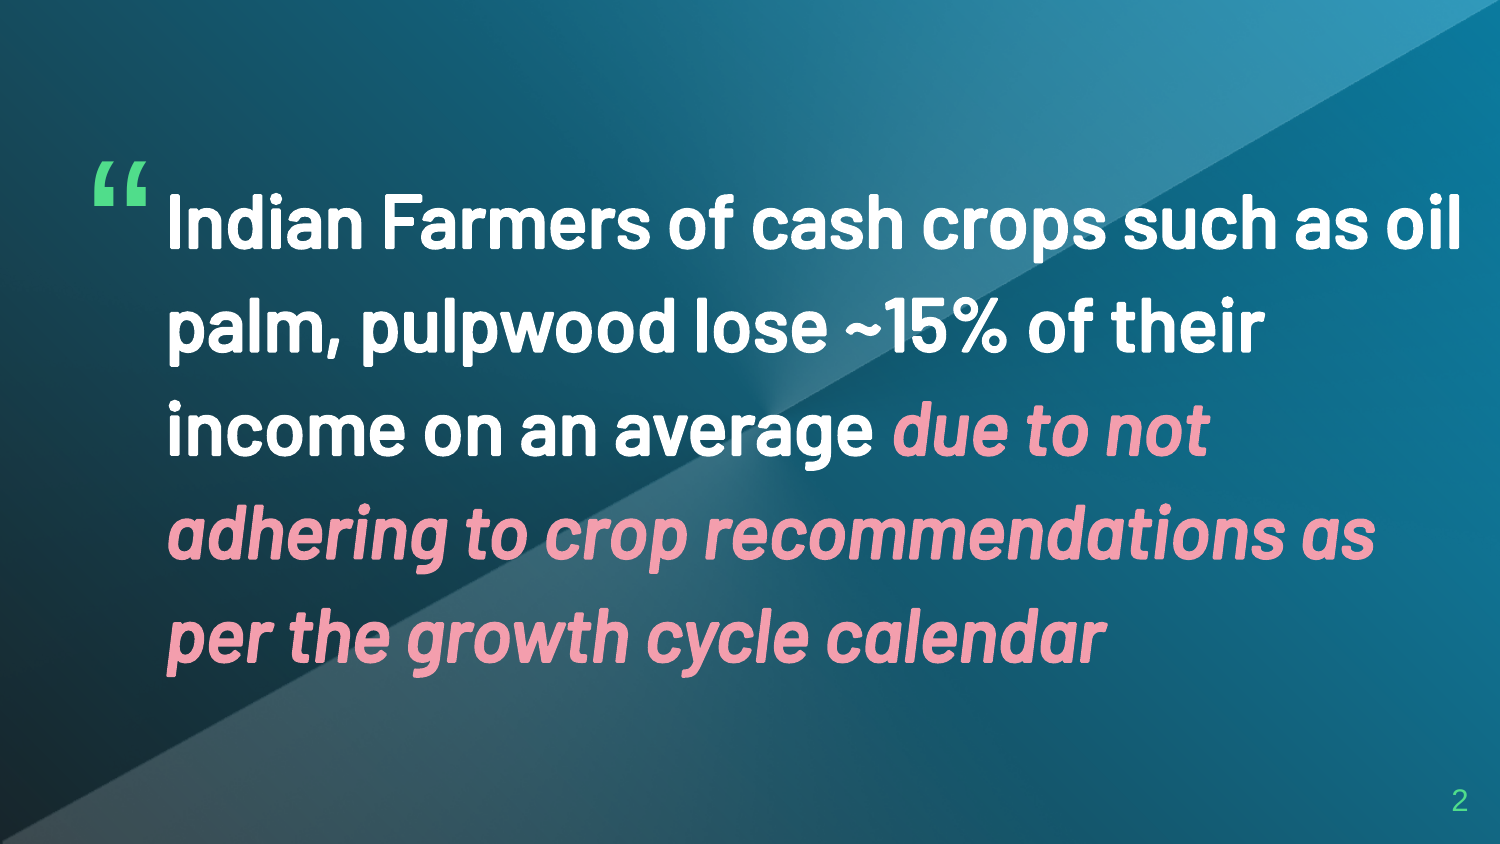

Indian Farmers of cash crops such as oil palm, pulpwood lose ~15% of their income on an average due to not adhering to crop recommendations as per the growth cycle calendar
2